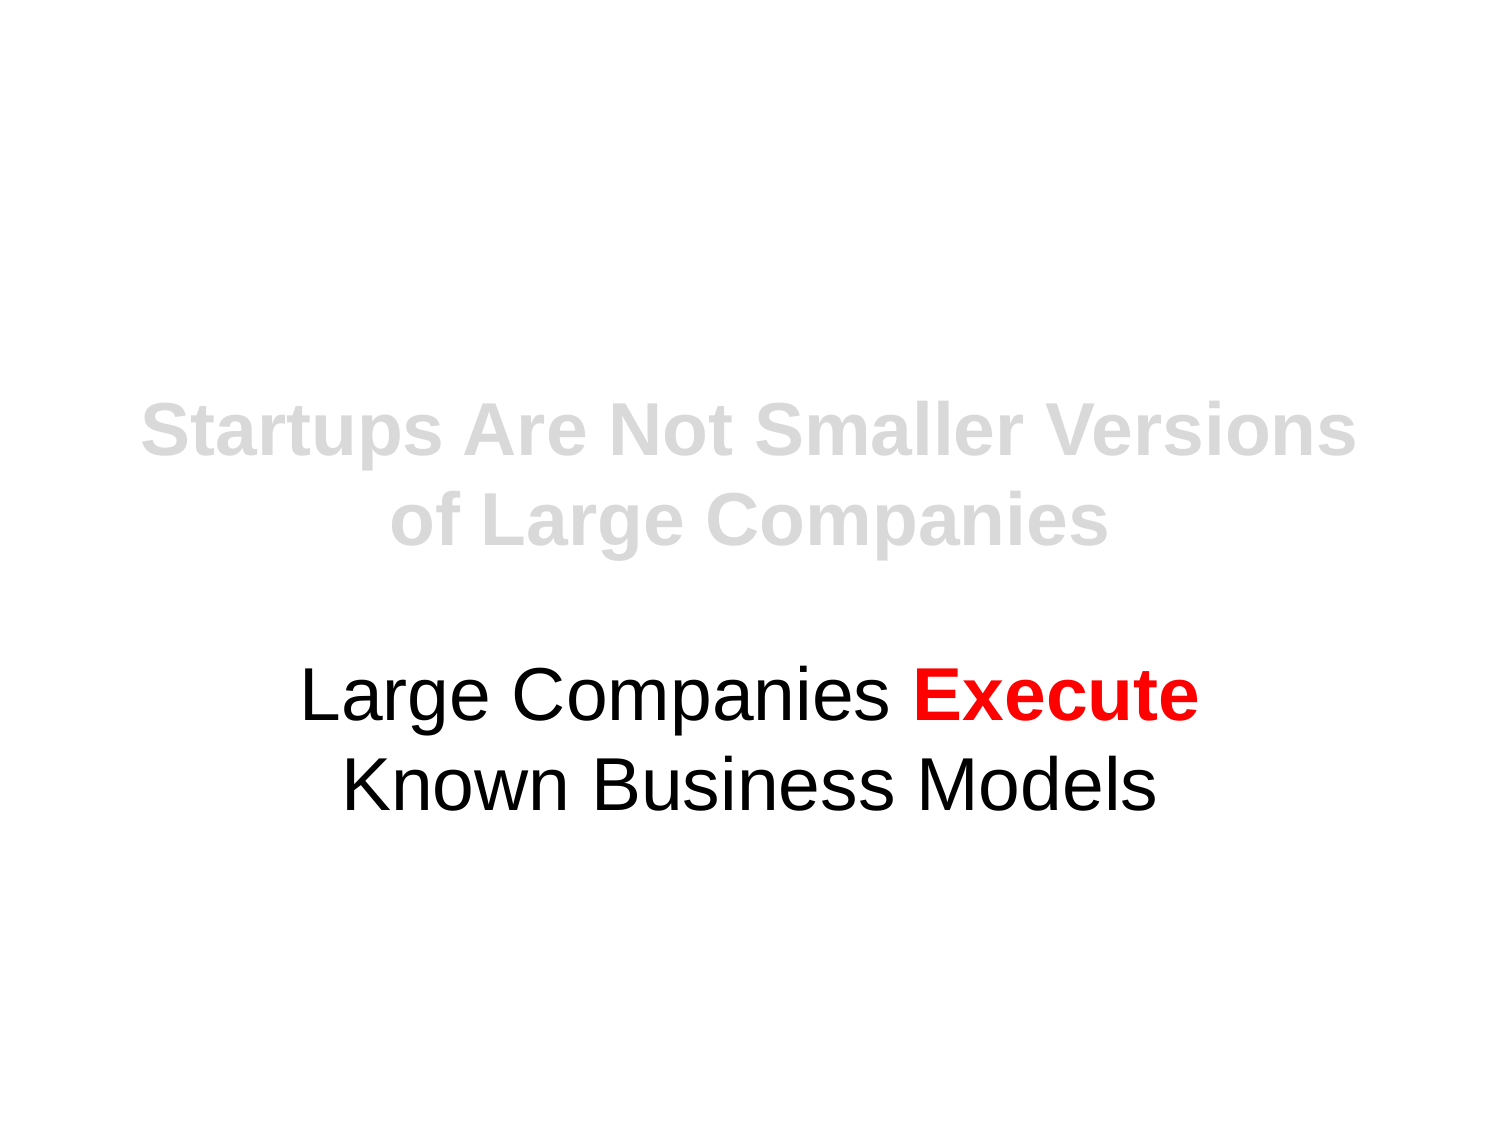

# Startups Are Not Smaller Versions of Large Companies
Large Companies Execute Known Business Models